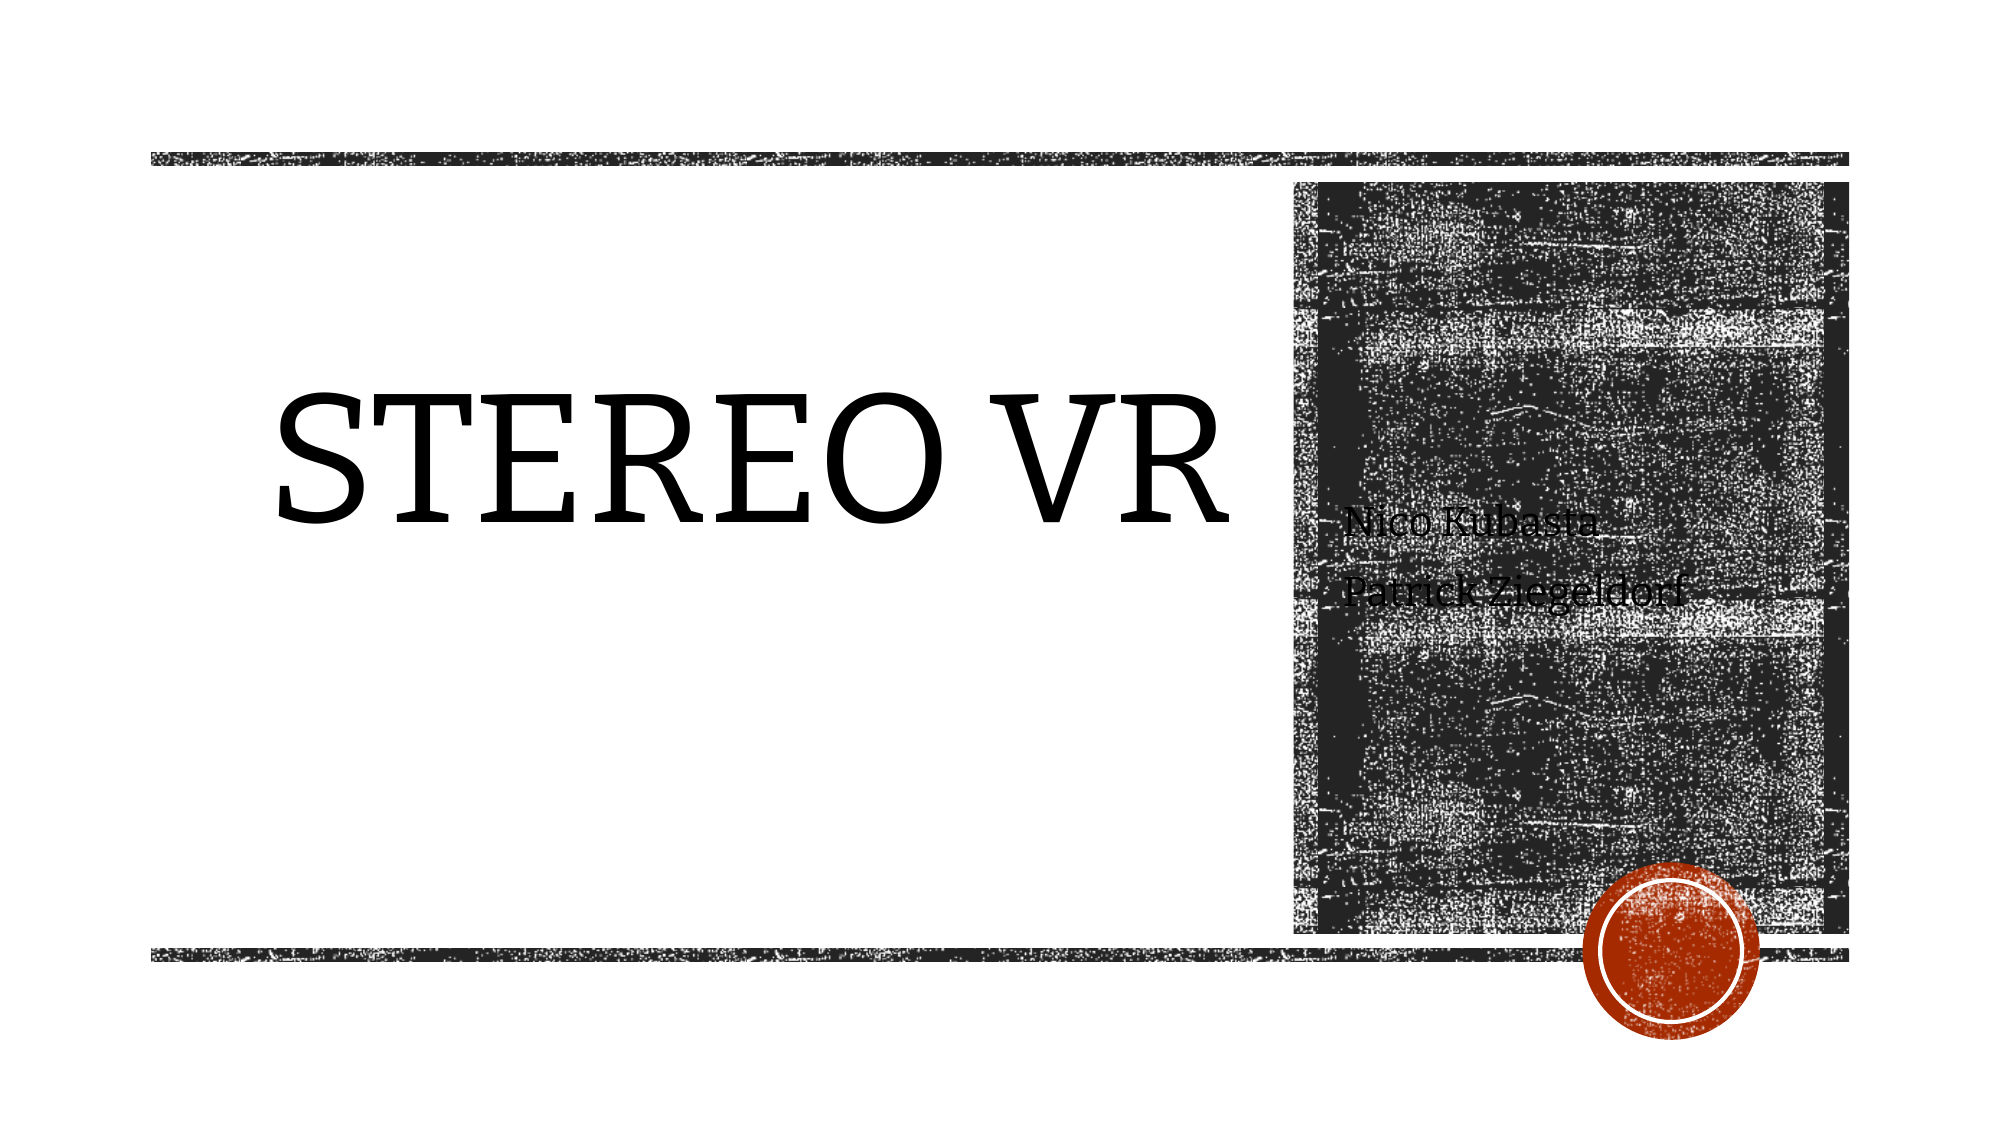

# Stereo VR
Nico Kubasta
Patrick Ziegeldorf